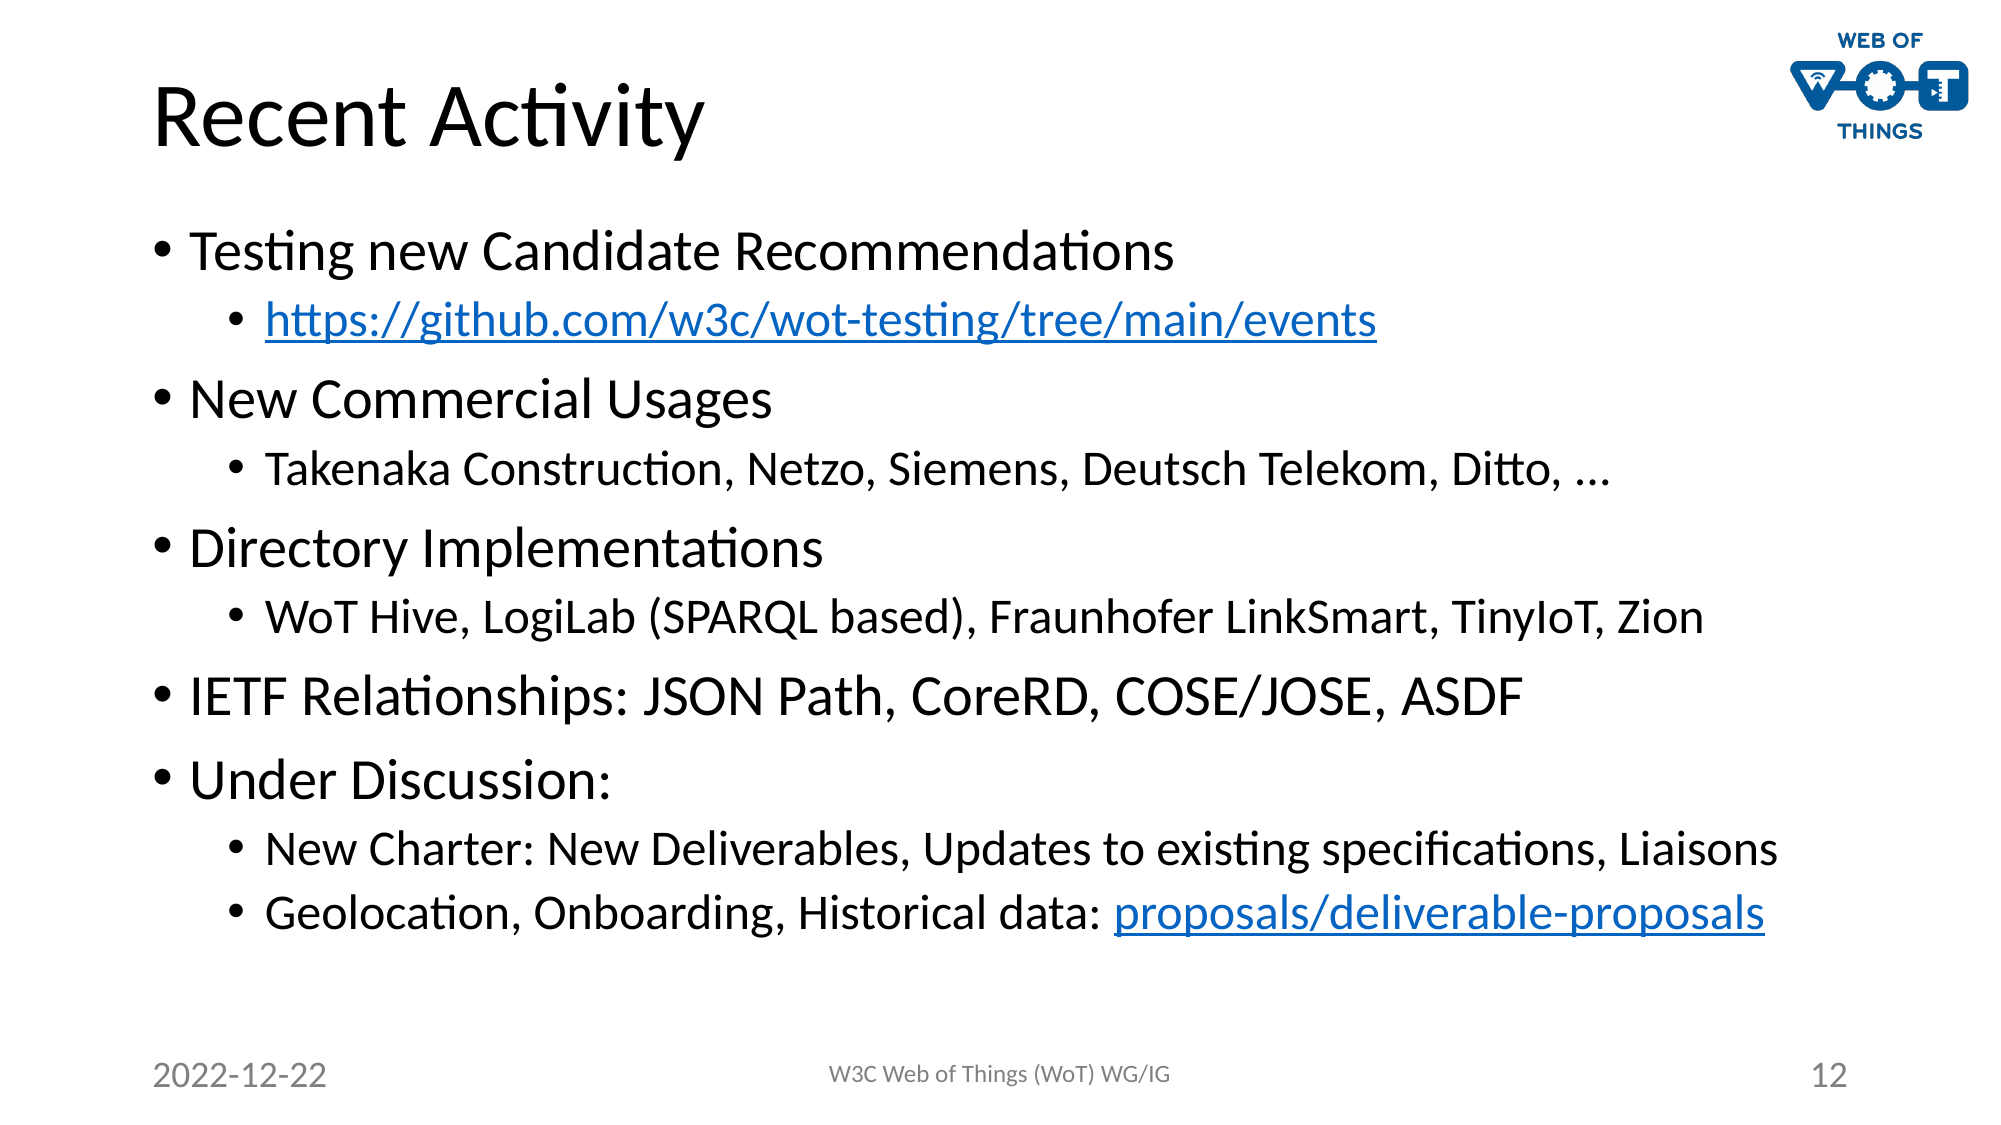

# Recent Activity
Testing new Candidate Recommendations
https://github.com/w3c/wot-testing/tree/main/events
New Commercial Usages
Takenaka Construction, Netzo, Siemens, Deutsch Telekom, Ditto, ...
Directory Implementations
WoT Hive, LogiLab (SPARQL based), Fraunhofer LinkSmart, TinyIoT, Zion
IETF Relationships: JSON Path, CoreRD, COSE/JOSE, ASDF
Under Discussion:
New Charter: New Deliverables, Updates to existing specifications, Liaisons
Geolocation, Onboarding, Historical data: proposals/deliverable-proposals

2022-12-22
W3C Web of Things (WoT) WG/IG
12